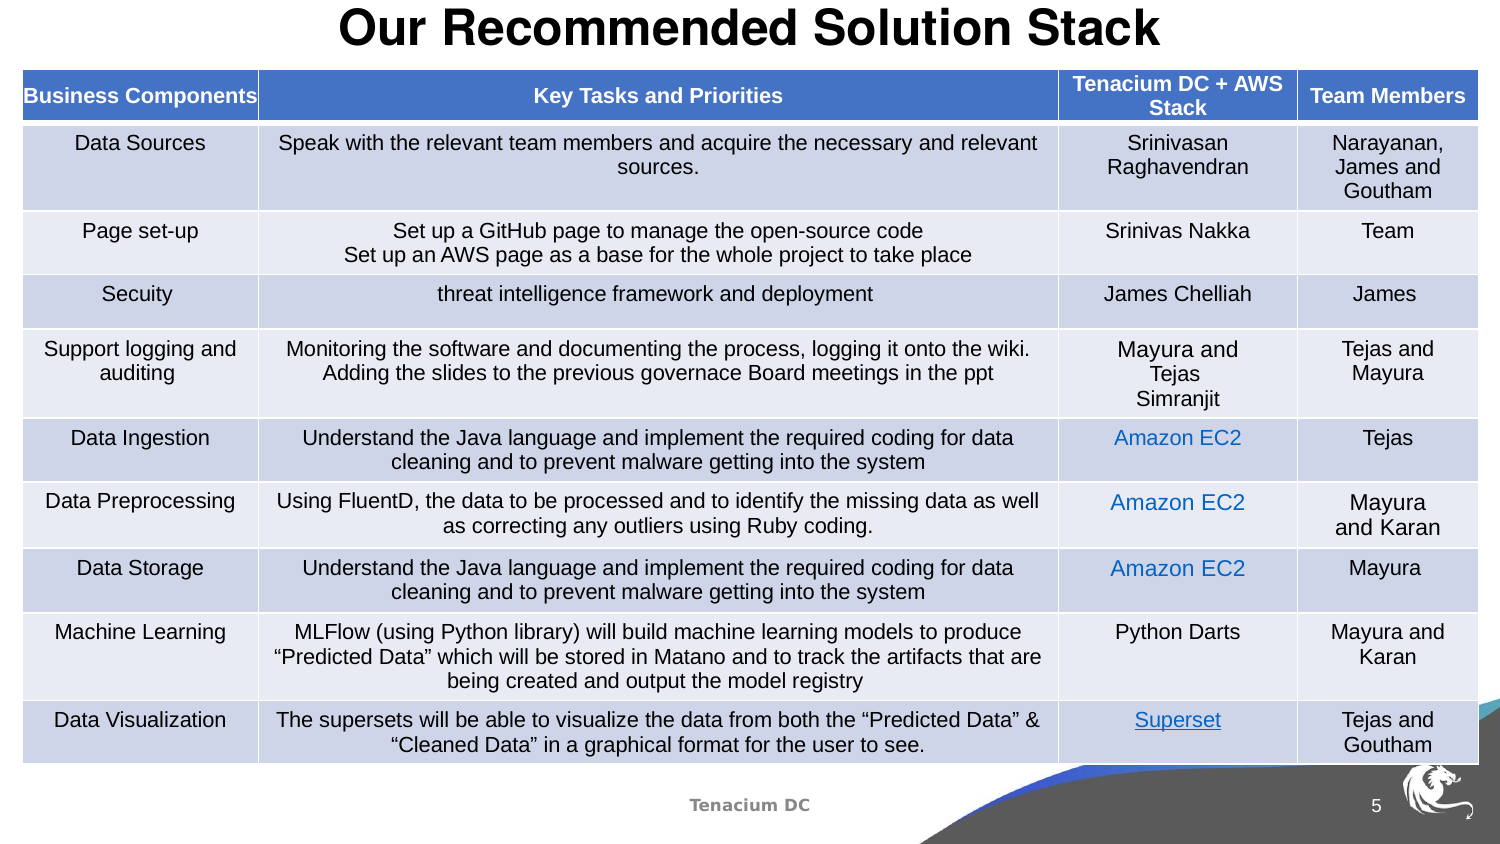

# Our Recommended Solution Stack
| Business Components | Key Tasks and Priorities | Tenacium DC + AWS Stack | Team Members |
| --- | --- | --- | --- |
| Data Sources | Speak with the relevant team members and acquire the necessary and relevant sources. | Srinivasan Raghavendran | Narayanan, James and Goutham |
| Page set-up | Set up a GitHub page to manage the open-source code Set up an AWS page as a base for the whole project to take place | Srinivas Nakka | Team |
| Secuity ​ | threat intelligence framework and deployment | James Chelliah | James |
| Support logging and auditing ​ | Monitoring the software and documenting the process, logging it onto the wiki. Adding the slides to the previous governace Board meetings in the ppt | Mayura and Tejas  Simranjit | Tejas and Mayura |
| Data Ingestion | Understand the Java language and implement the required coding for data cleaning and to prevent malware getting into the system | Amazon EC2 | Tejas |
| Data Preprocessing | Using FluentD, the data to be processed and to identify the missing data as well as correcting any outliers using Ruby coding. | Amazon EC2 | Mayura and Karan |
| Data Storage | Understand the Java language and implement the required coding for data cleaning and to prevent malware getting into the system | Amazon EC2 | Mayura |
| Machine Learning | MLFlow (using Python library) will build machine learning models to produce “Predicted Data” which will be stored in Matano and to track the artifacts that are being created and output the model registry | Python Darts | Mayura and Karan |
| Data Visualization | The supersets will be able to visualize the data from both the “Predicted Data” & “Cleaned Data” in a graphical format for the user to see. | Superset | Tejas and Goutham |
Tenacium DC
5